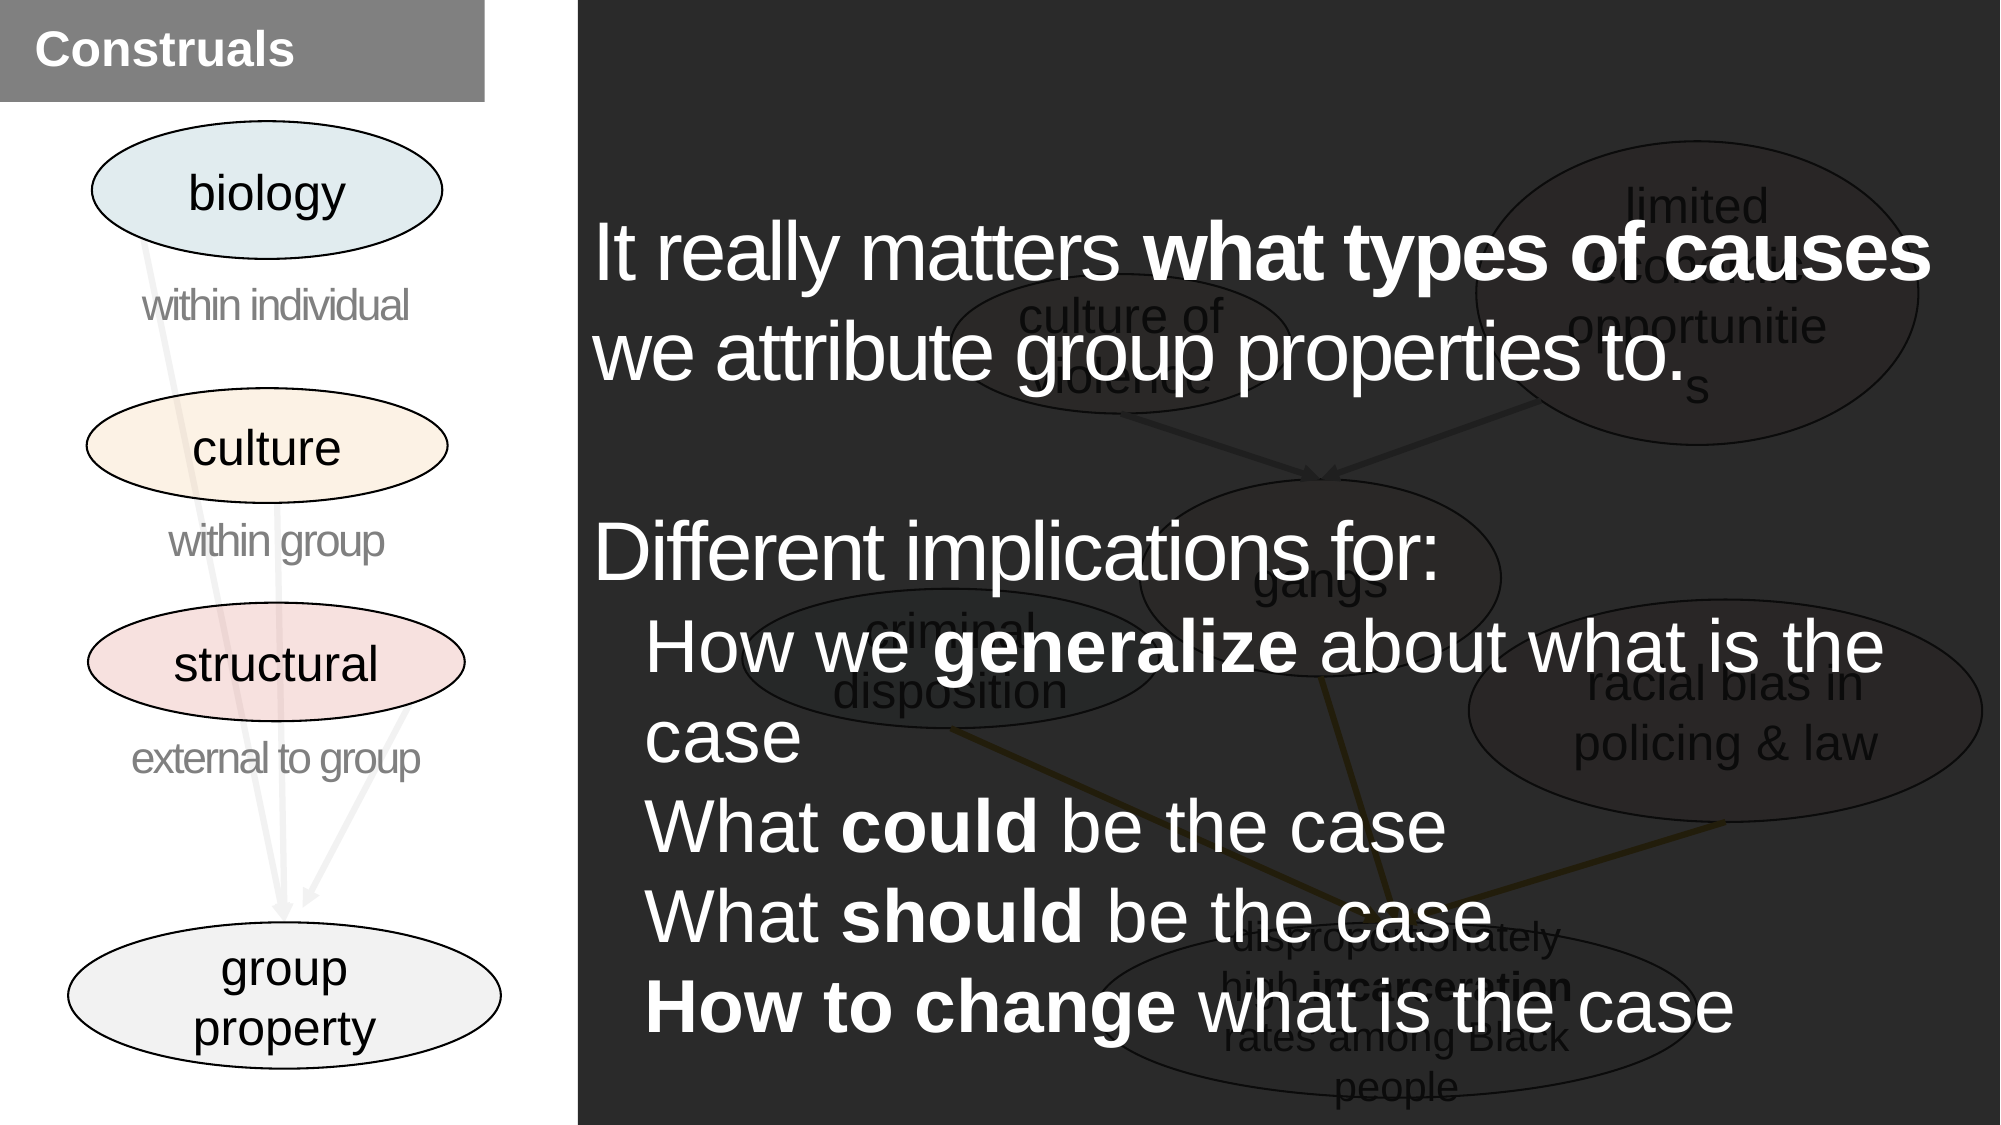

Construals
It really matters what types of causes
we attribute group properties to.

Different implications for:

biology
limited economic opportunities
within individual
culture of violence
culture
gangs
within group

How we generalize about what is the case
What could be the case
What should be the case
How to change what is the case
criminal disposition
racial bias in policing & law
structural
external to group
group property
disproportionately high incarceration rates among Black people